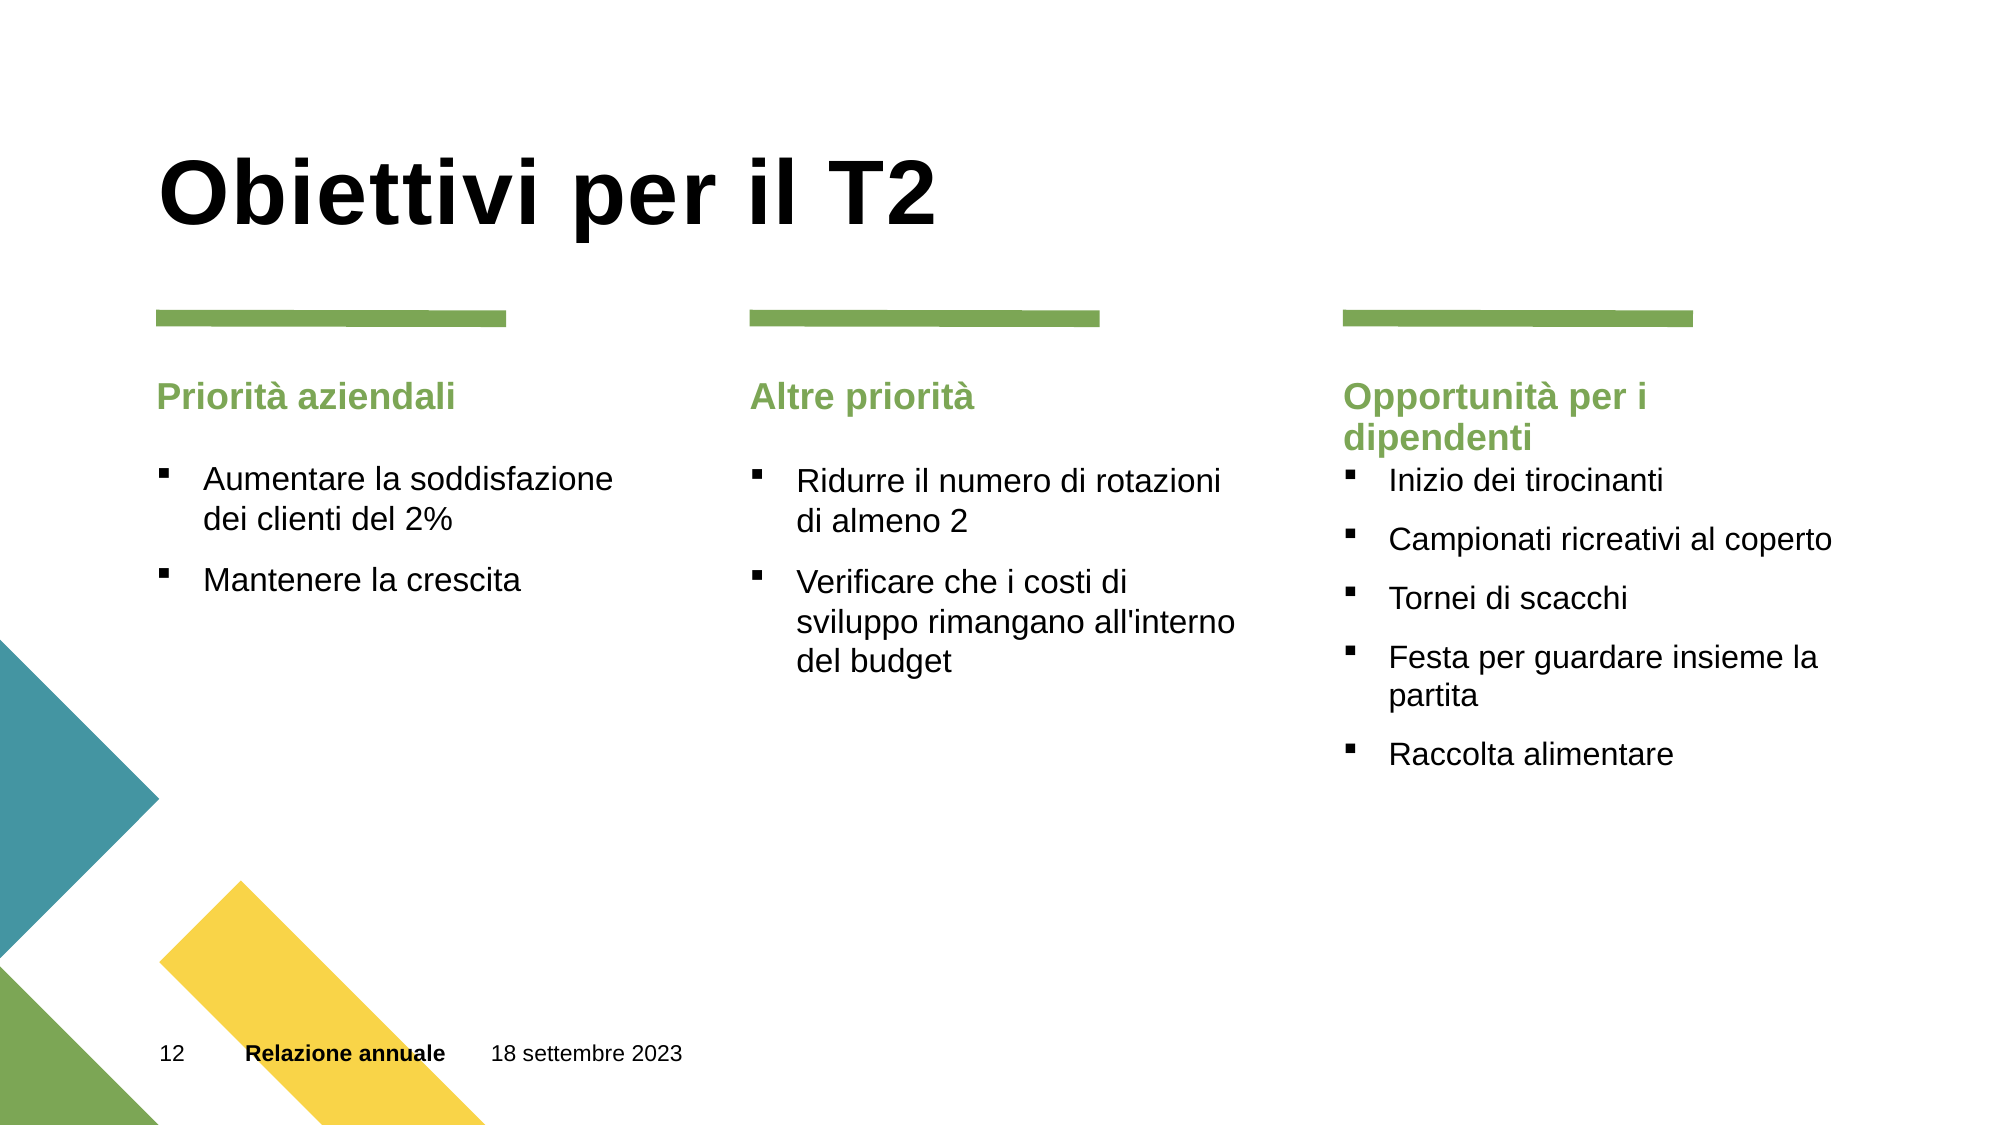

# Obiettivi per il T2
Priorità aziendali
Altre priorità
Opportunità per i dipendenti
Aumentare la soddisfazione dei clienti del 2%
Mantenere la crescita

Ridurre il numero di rotazioni
di almeno 2
Verificare che i costi di sviluppo rimangano all'interno del budget
Inizio dei tirocinanti
Campionati ricreativi al coperto
Tornei di scacchi
Festa per guardare insieme la partita
Raccolta alimentare

12
Relazione annuale
18 settembre 2023